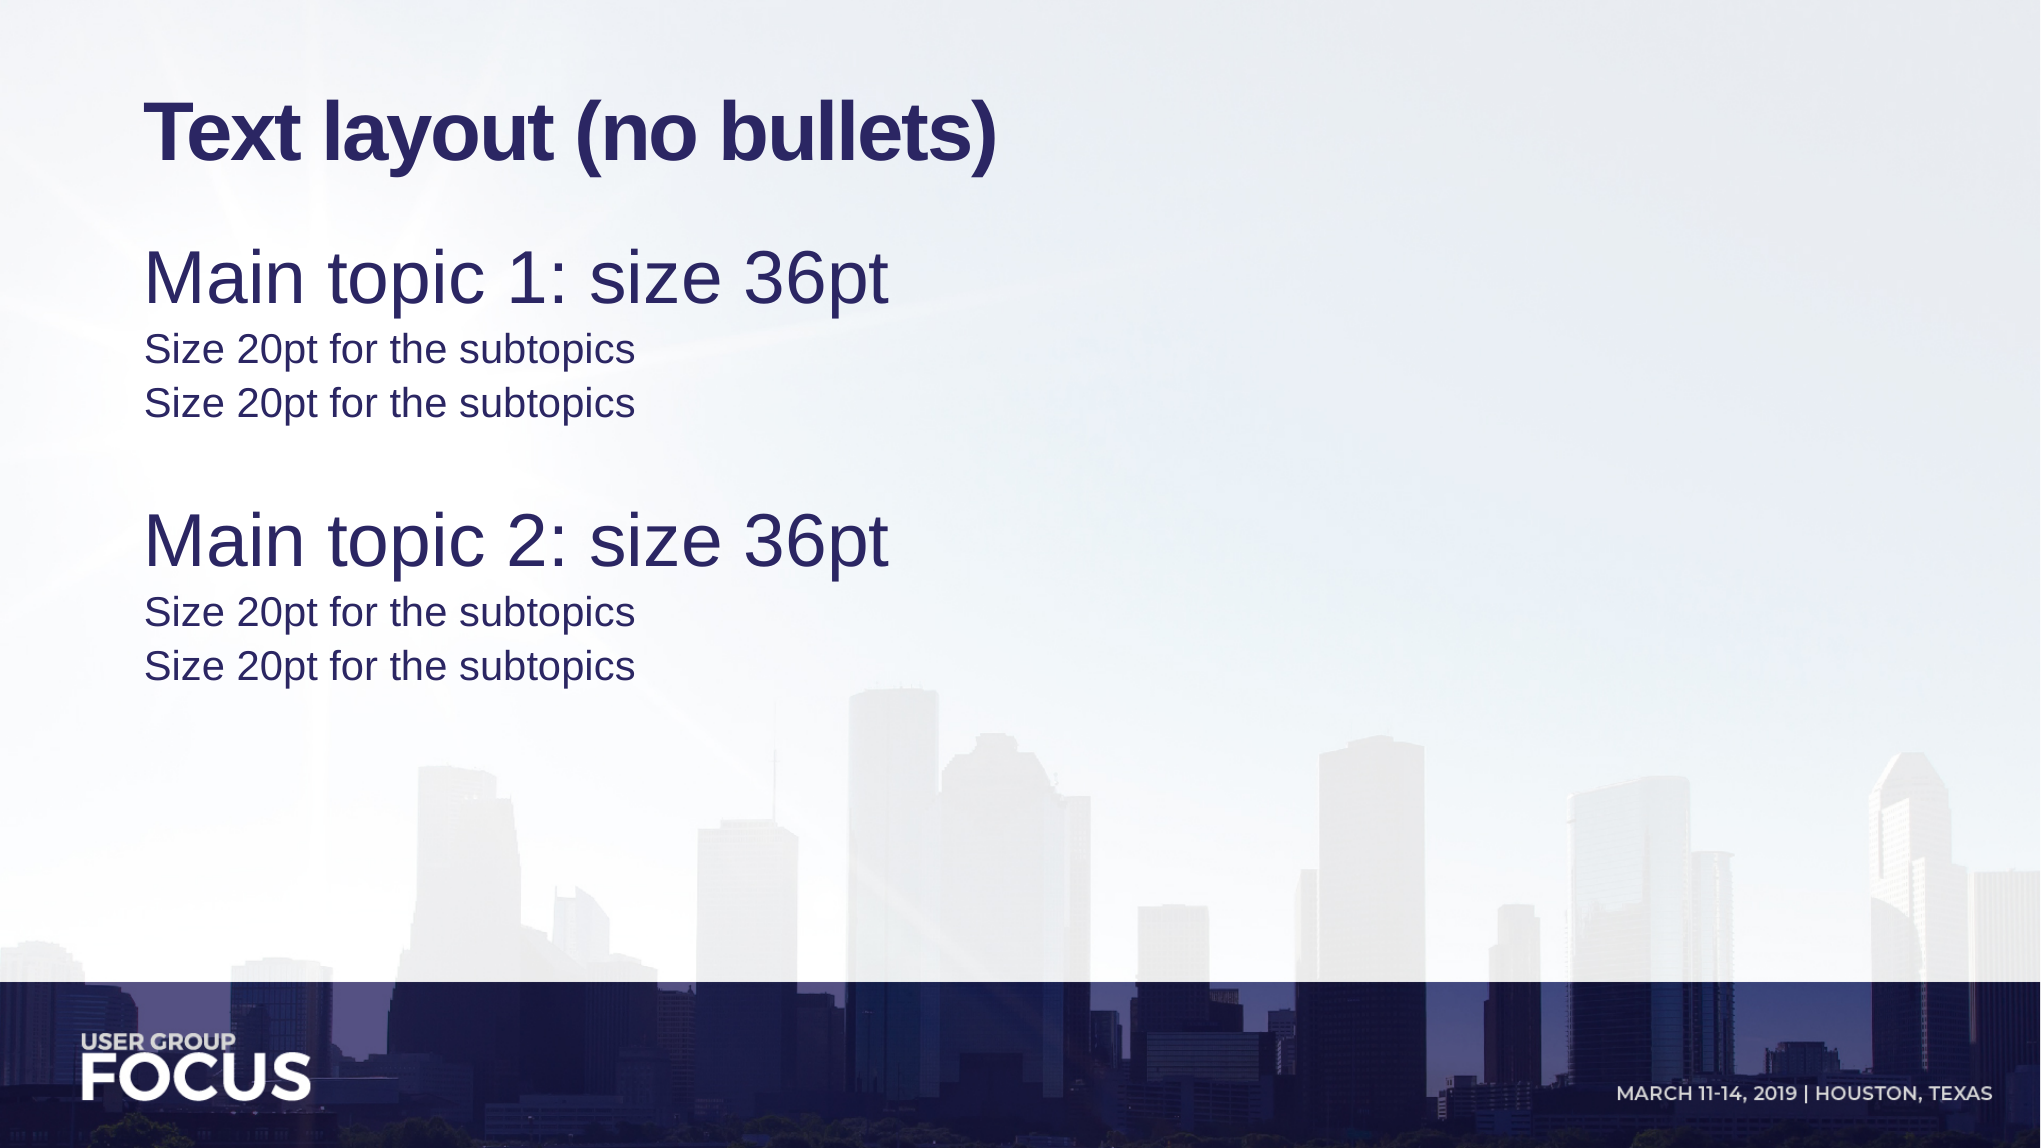

# Text layout (no bullets)
Main topic 1: size 36pt
Size 20pt for the subtopics
Size 20pt for the subtopics
Main topic 2: size 36pt
Size 20pt for the subtopics
Size 20pt for the subtopics